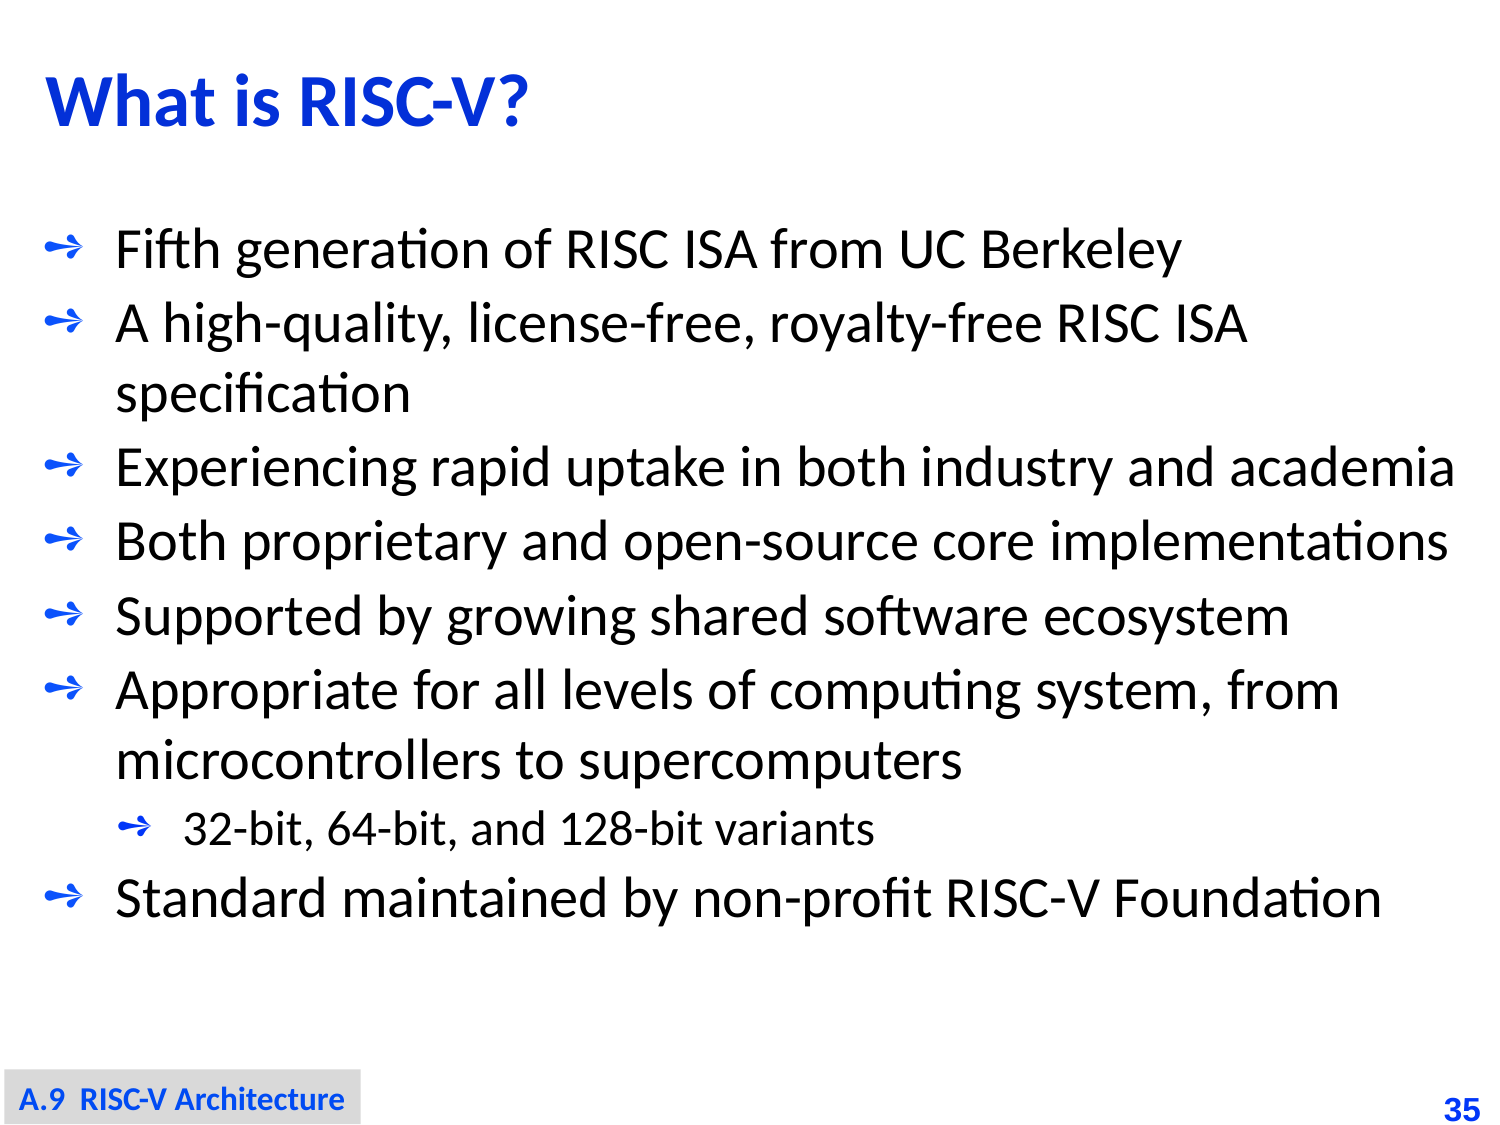

# What is RISC-V?
Fifth generation of RISC ISA from UC Berkeley
A high-quality, license-free, royalty-free RISC ISA specification
Experiencing rapid uptake in both industry and academia
Both proprietary and open-source core implementations
Supported by growing shared software ecosystem
Appropriate for all levels of computing system, from microcontrollers to supercomputers
32-bit, 64-bit, and 128-bit variants
Standard maintained by non-profit RISC-V Foundation
A.9  RISC-V Architecture
35